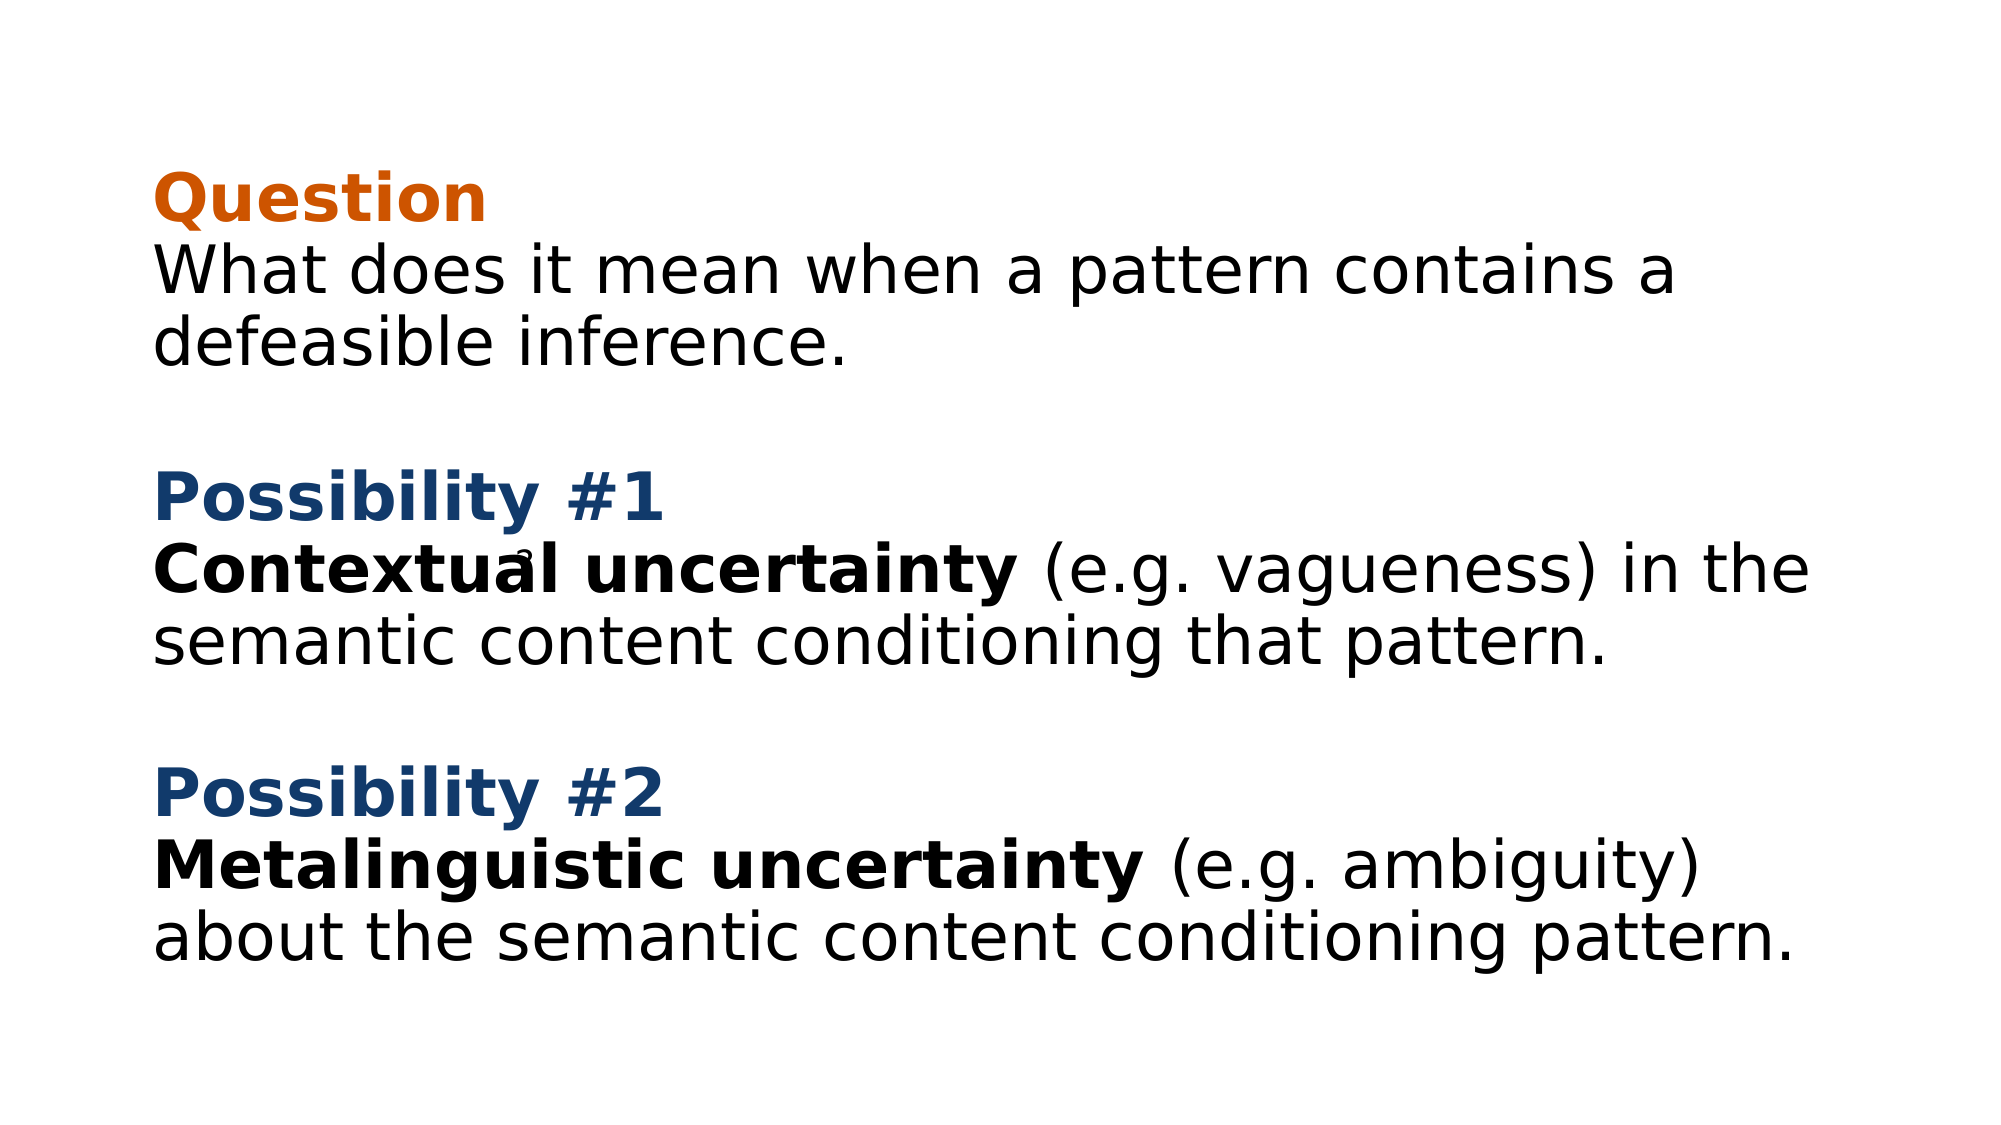

Question
What does it mean when a pattern contains a defeasible inference.
Possibility #1
Contextual uncertainty (e.g. vagueness) in the semantic content conditioning that pattern.
?
Possibility #2
Metalinguistic uncertainty (e.g. ambiguity) about the semantic content conditioning pattern.